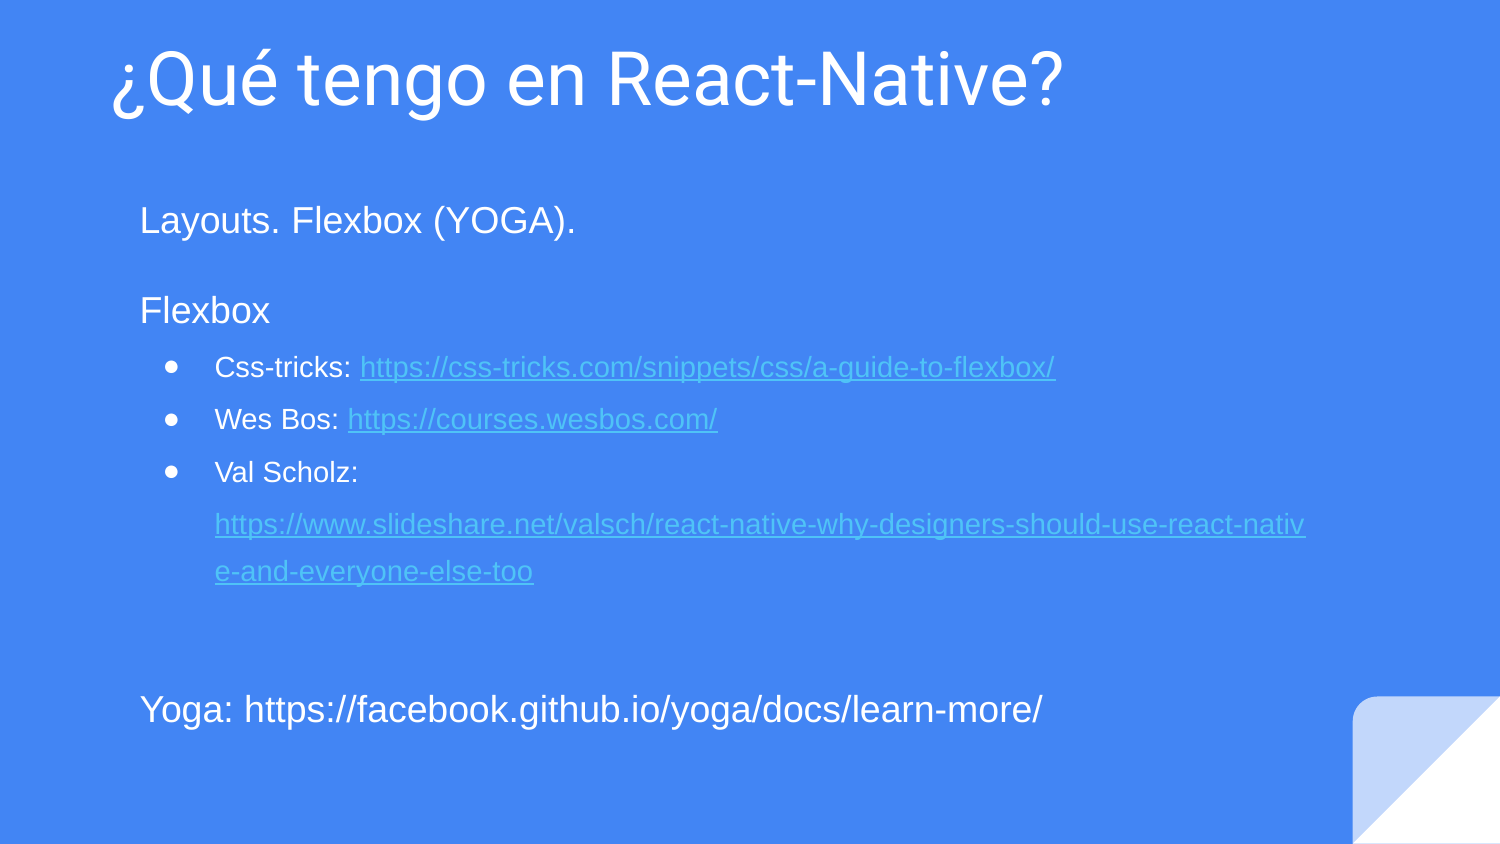

# ¿Qué tengo en React-Native?
Layouts. Flexbox (YOGA).
Flexbox
Css-tricks: https://css-tricks.com/snippets/css/a-guide-to-flexbox/
Wes Bos: https://courses.wesbos.com/
Val Scholz: https://www.slideshare.net/valsch/react-native-why-designers-should-use-react-native-and-everyone-else-too

Yoga: https://facebook.github.io/yoga/docs/learn-more/